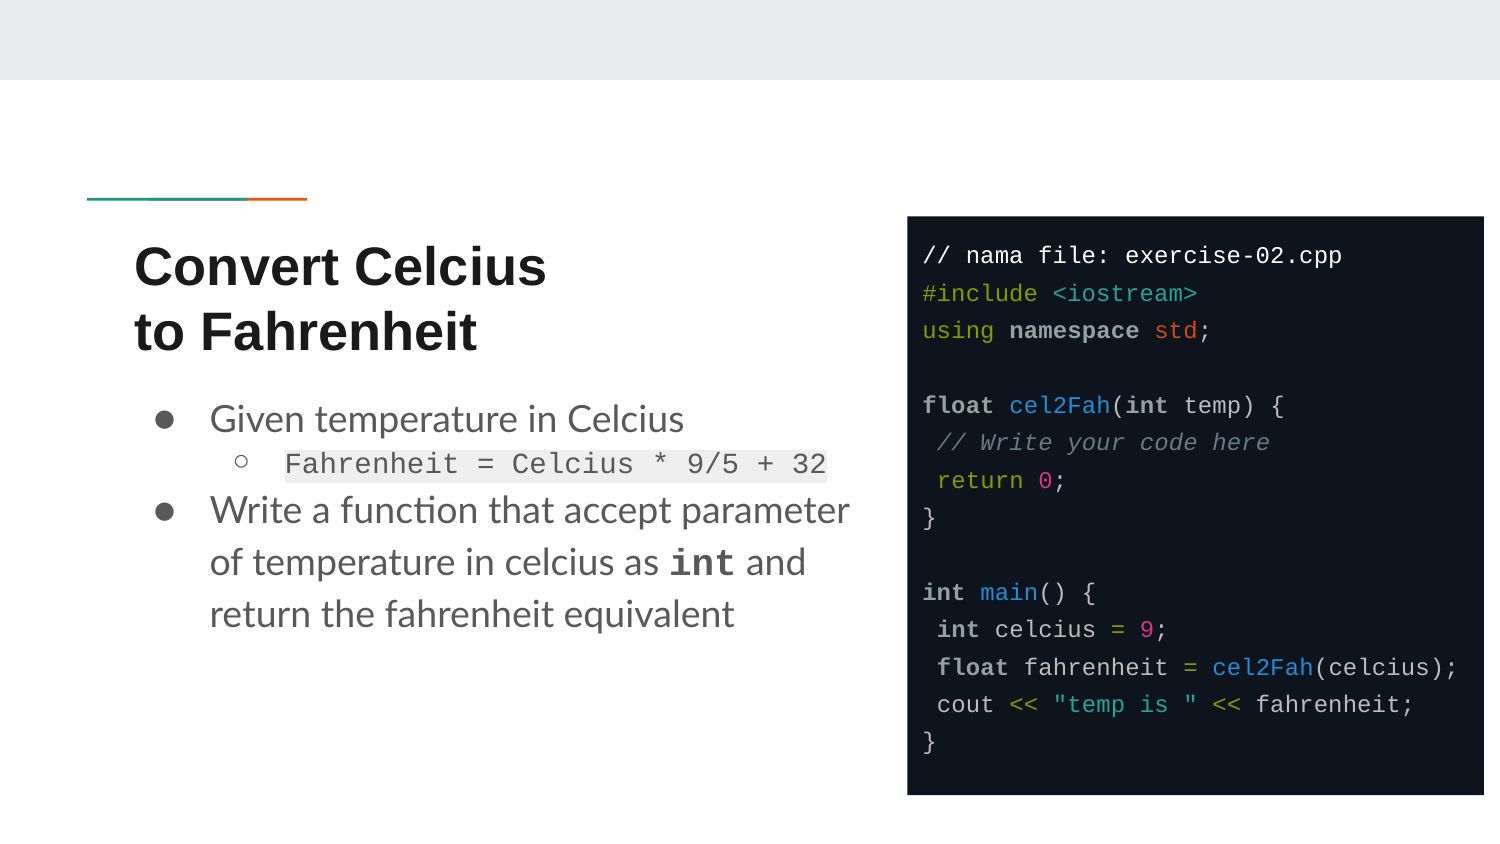

# Convert Celcius
to Fahrenheit
// nama file: exercise-02.cpp
#include <iostream>
using namespace std;

float cel2Fah(int temp) {
 // Write your code here
 return 0;
}

int main() {
 int celcius = 9;
 float fahrenheit = cel2Fah(celcius);
 cout << "temp is " << fahrenheit;
}

Given temperature in Celcius
Fahrenheit = Celcius * 9/5 + 32
Write a function that accept parameter of temperature in celcius as int and return the fahrenheit equivalent